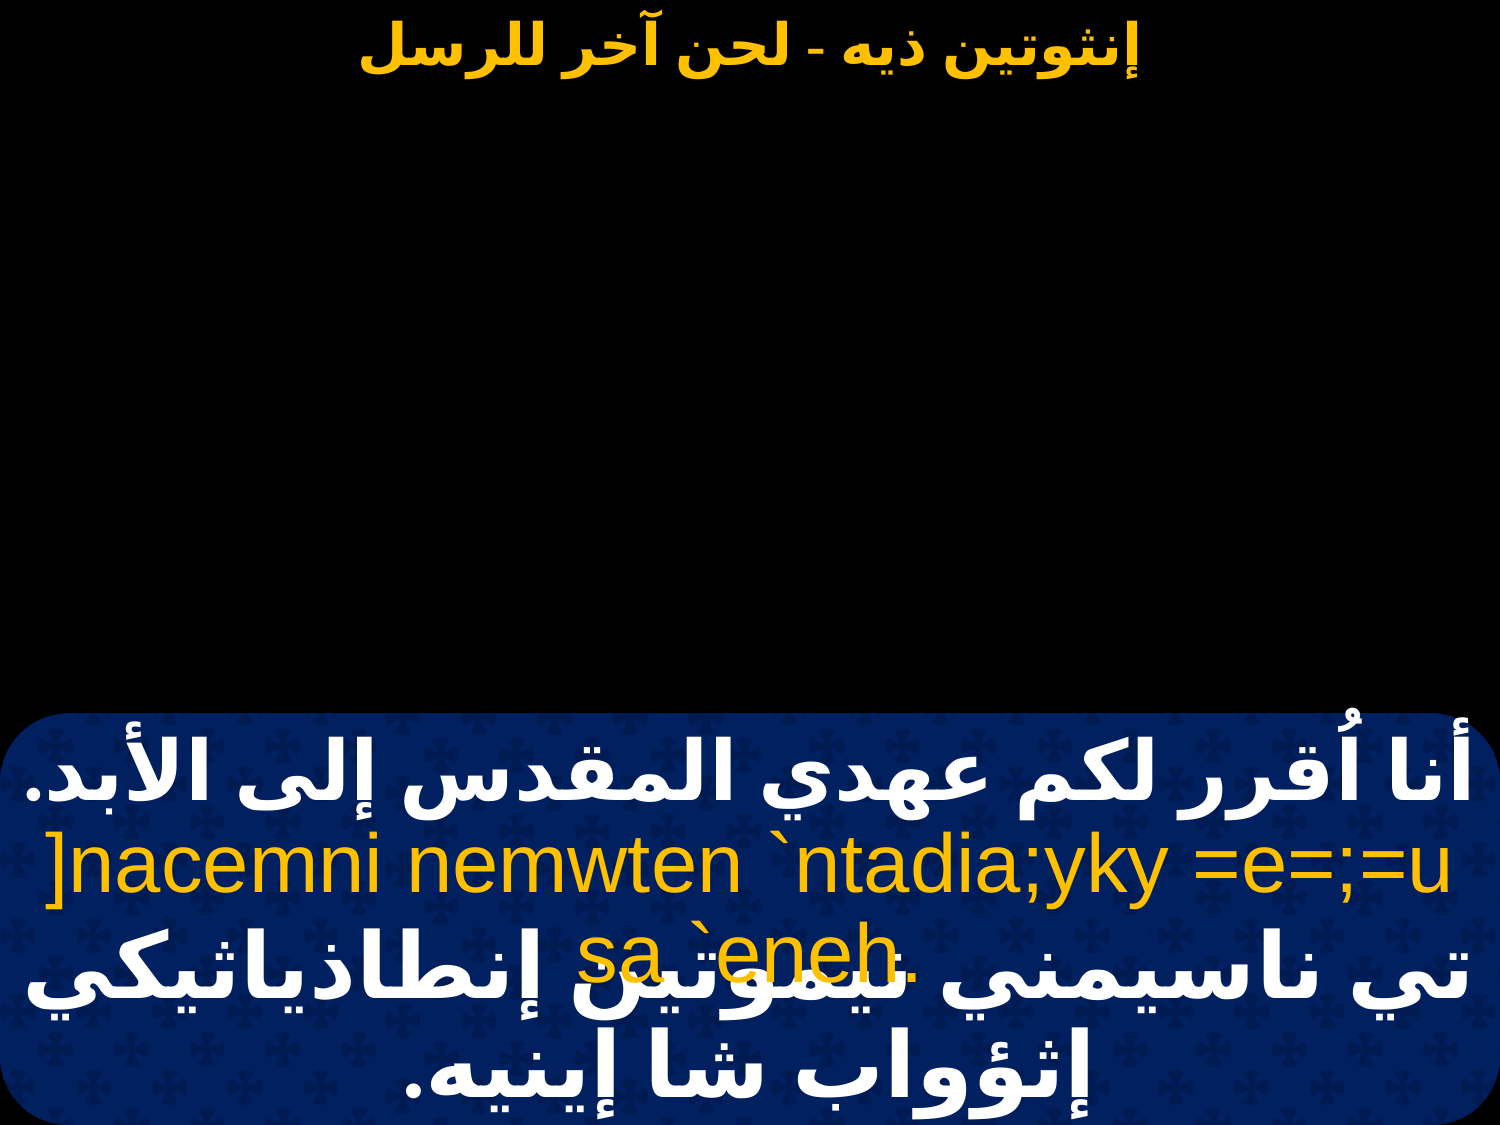

# أنا اُقرر لكم عهدي المقدس إلى الأبد.
]nacemni nemwten `ntadia;yky =e=;=u sa `eneh.
تي ناسيمني نيموتين إنطاذياثيكي إثؤواب شا إينيه.